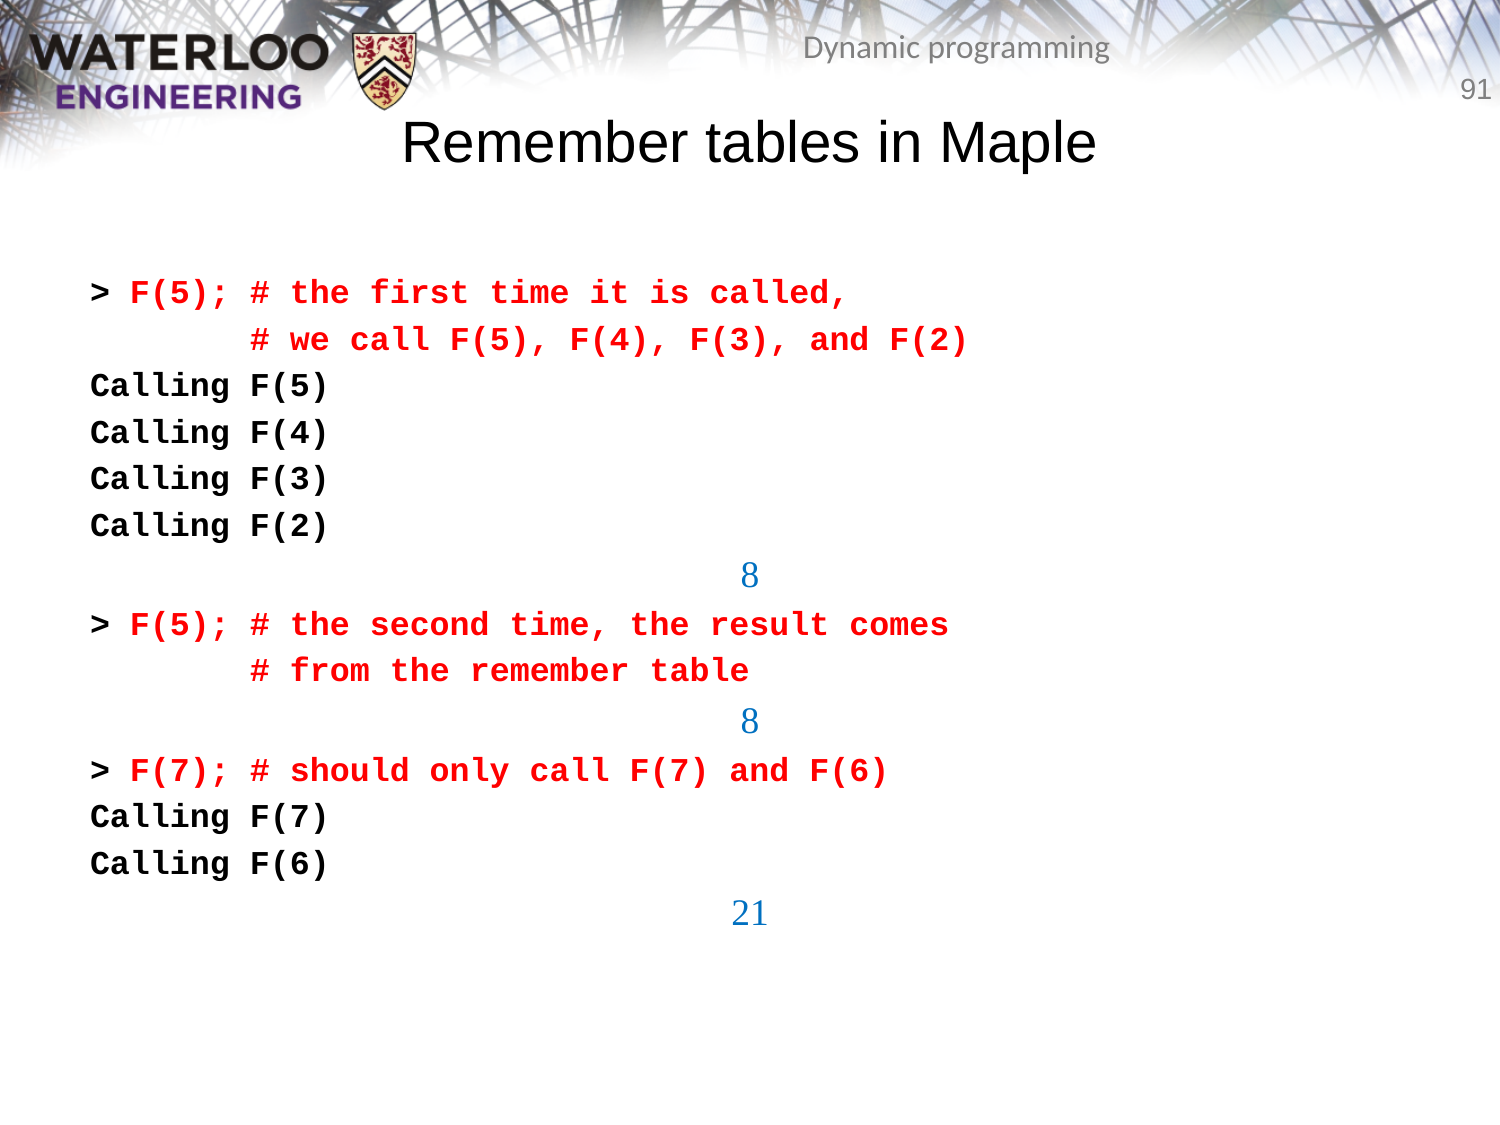

# Remember tables in Maple
> F(5); # the first time it is called,
        # we call F(5), F(4), F(3), and F(2)
Calling F(5)
Calling F(4)
Calling F(3)
Calling F(2)
8
> F(5); # the second time, the result comes
        # from the remember table
8
> F(7); # should only call F(7) and F(6)
Calling F(7)
Calling F(6)
21